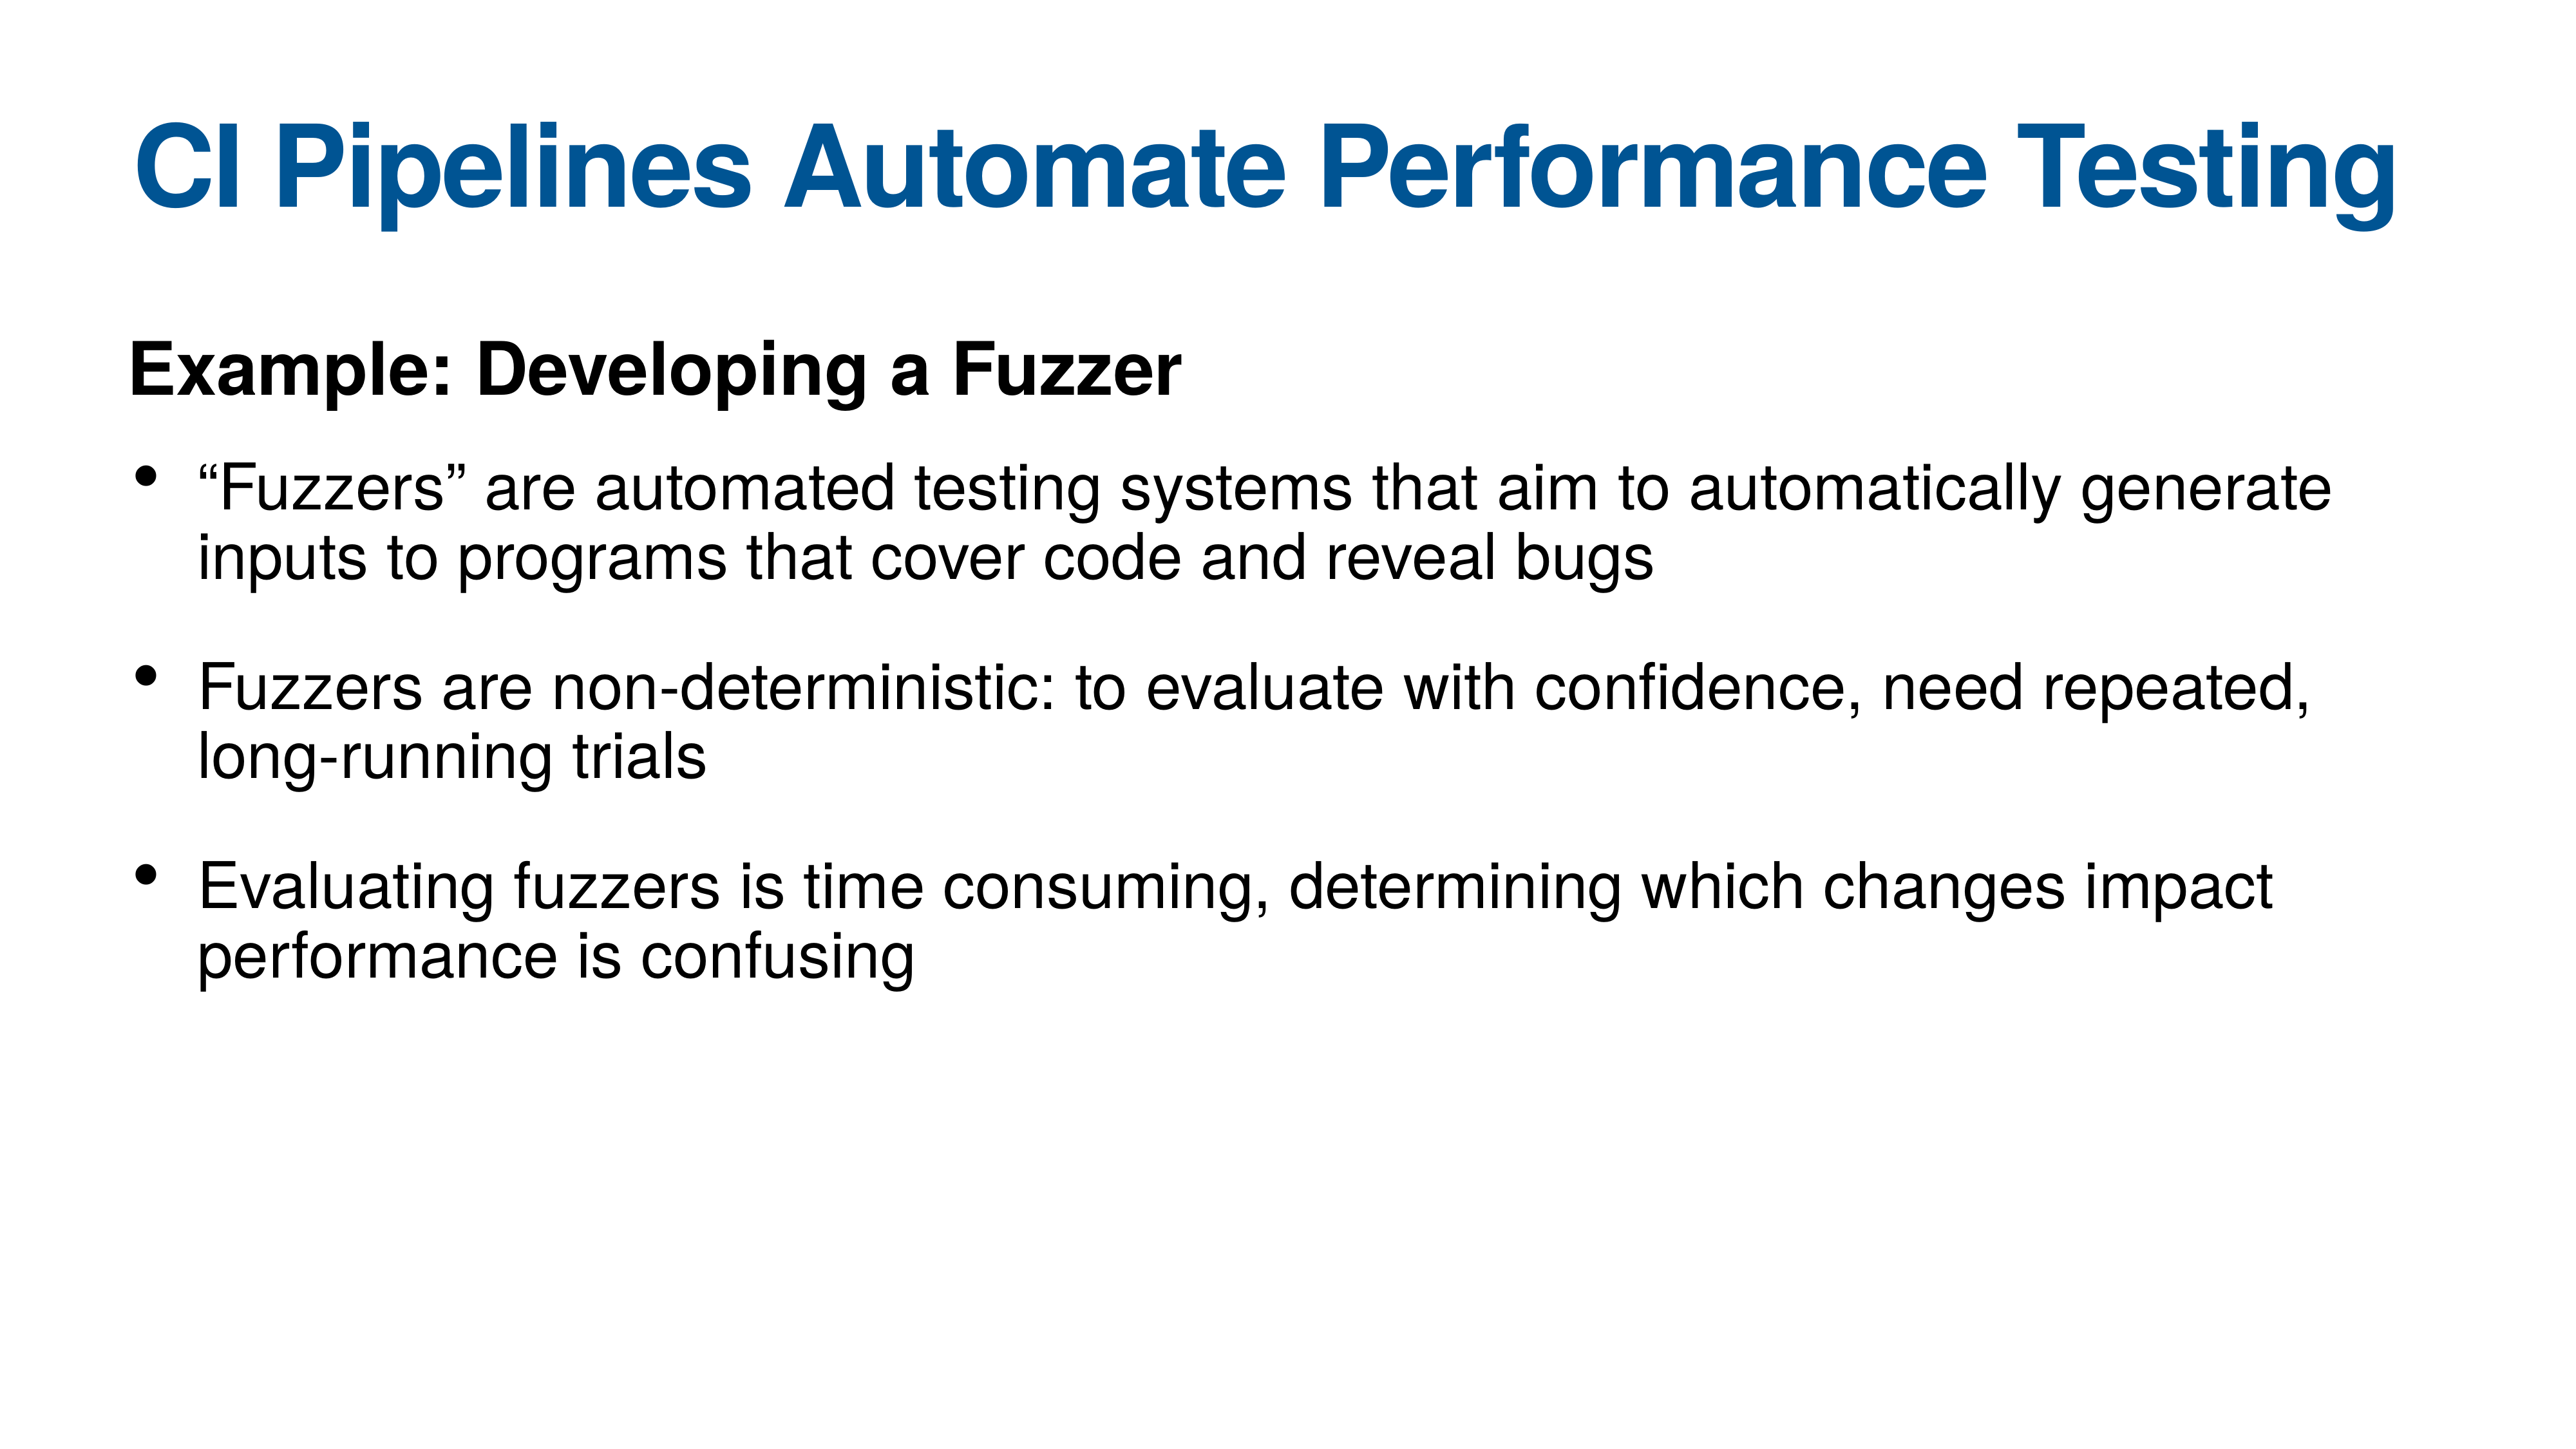

# CI Pipelines Automate Performance Testing
Example: Developing a Fuzzer
“Fuzzers” are automated testing systems that aim to automatically generate inputs to programs that cover code and reveal bugs
Fuzzers are non-deterministic: to evaluate with confidence, need repeated, long-running trials
Evaluating fuzzers is time consuming, determining which changes impact performance is confusing